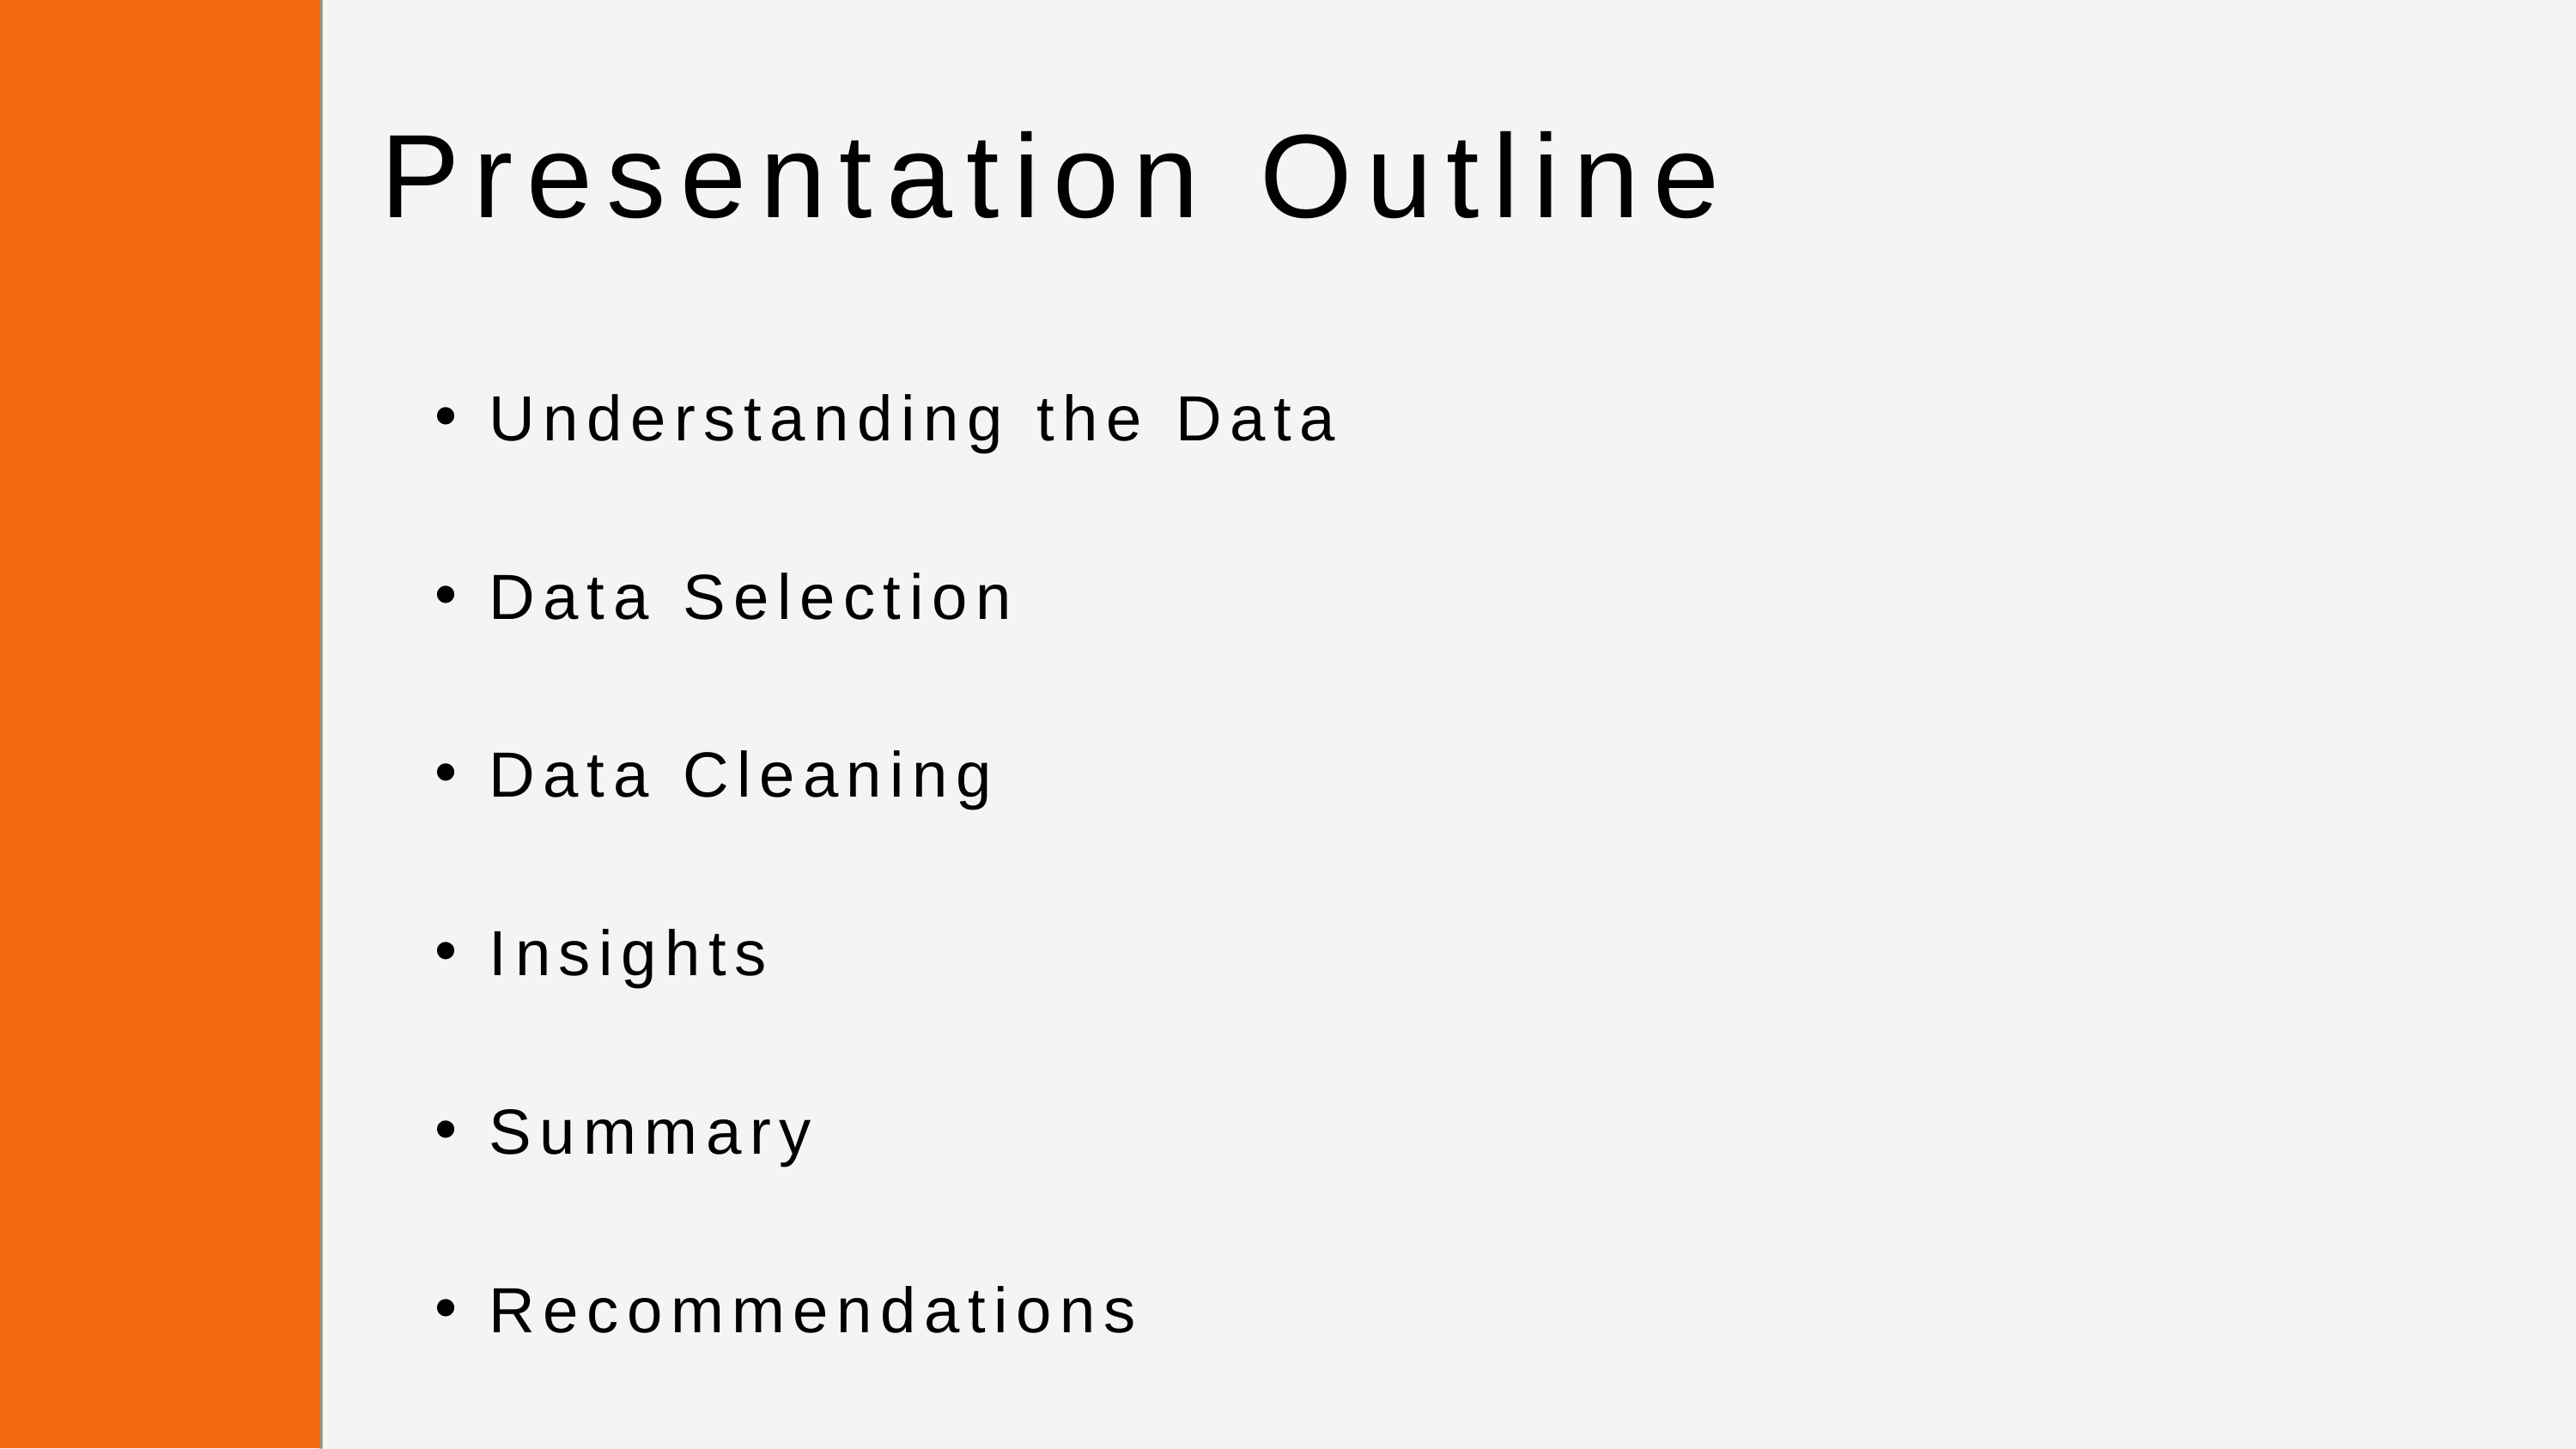

Presentation Outline
Understanding the Data

Data Selection

Data Cleaning

Insights

Summary

Recommendations